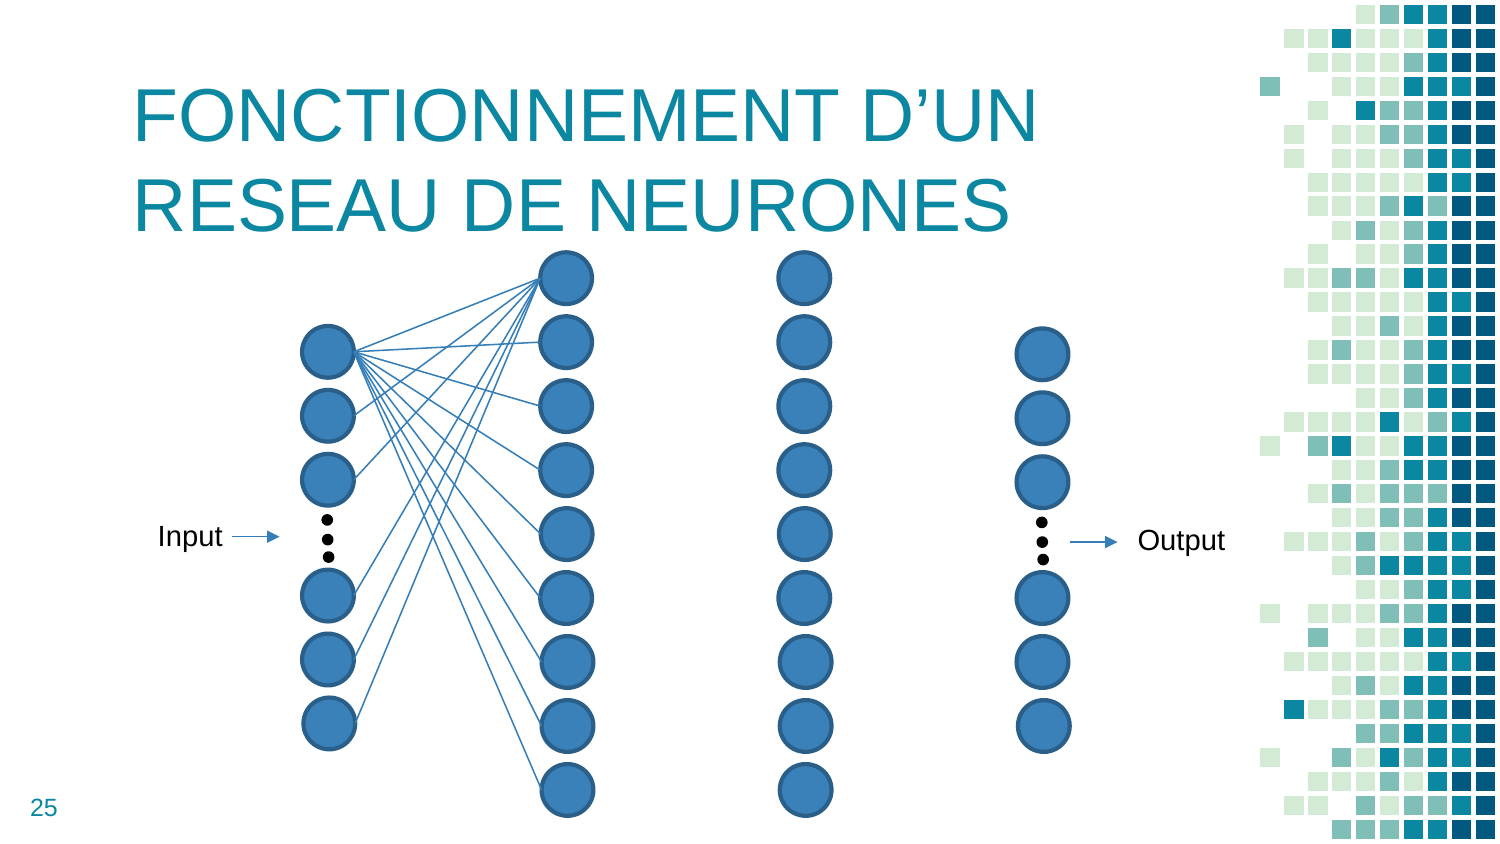

# FONCTIONNEMENT D’UN RESEAU DE NEURONES

Input
Output

25